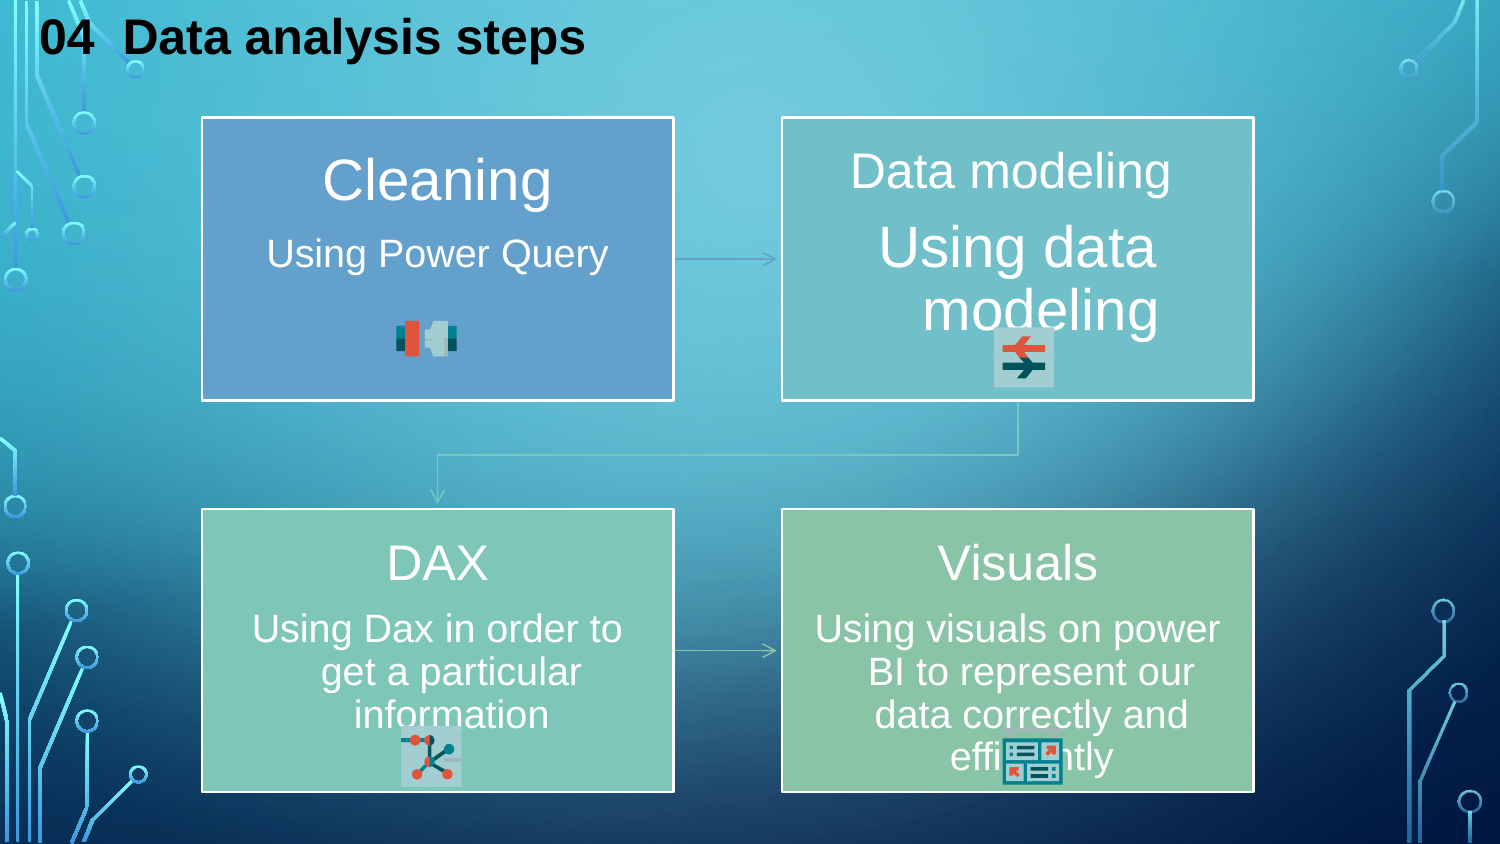

04  Data analysis steps

Cleaning
Using Power Query

Data modeling
Using data modeling

DAX
Using Dax in order to get a particular information
Visuals
Using visuals on power BI to represent our data correctly and efficiently